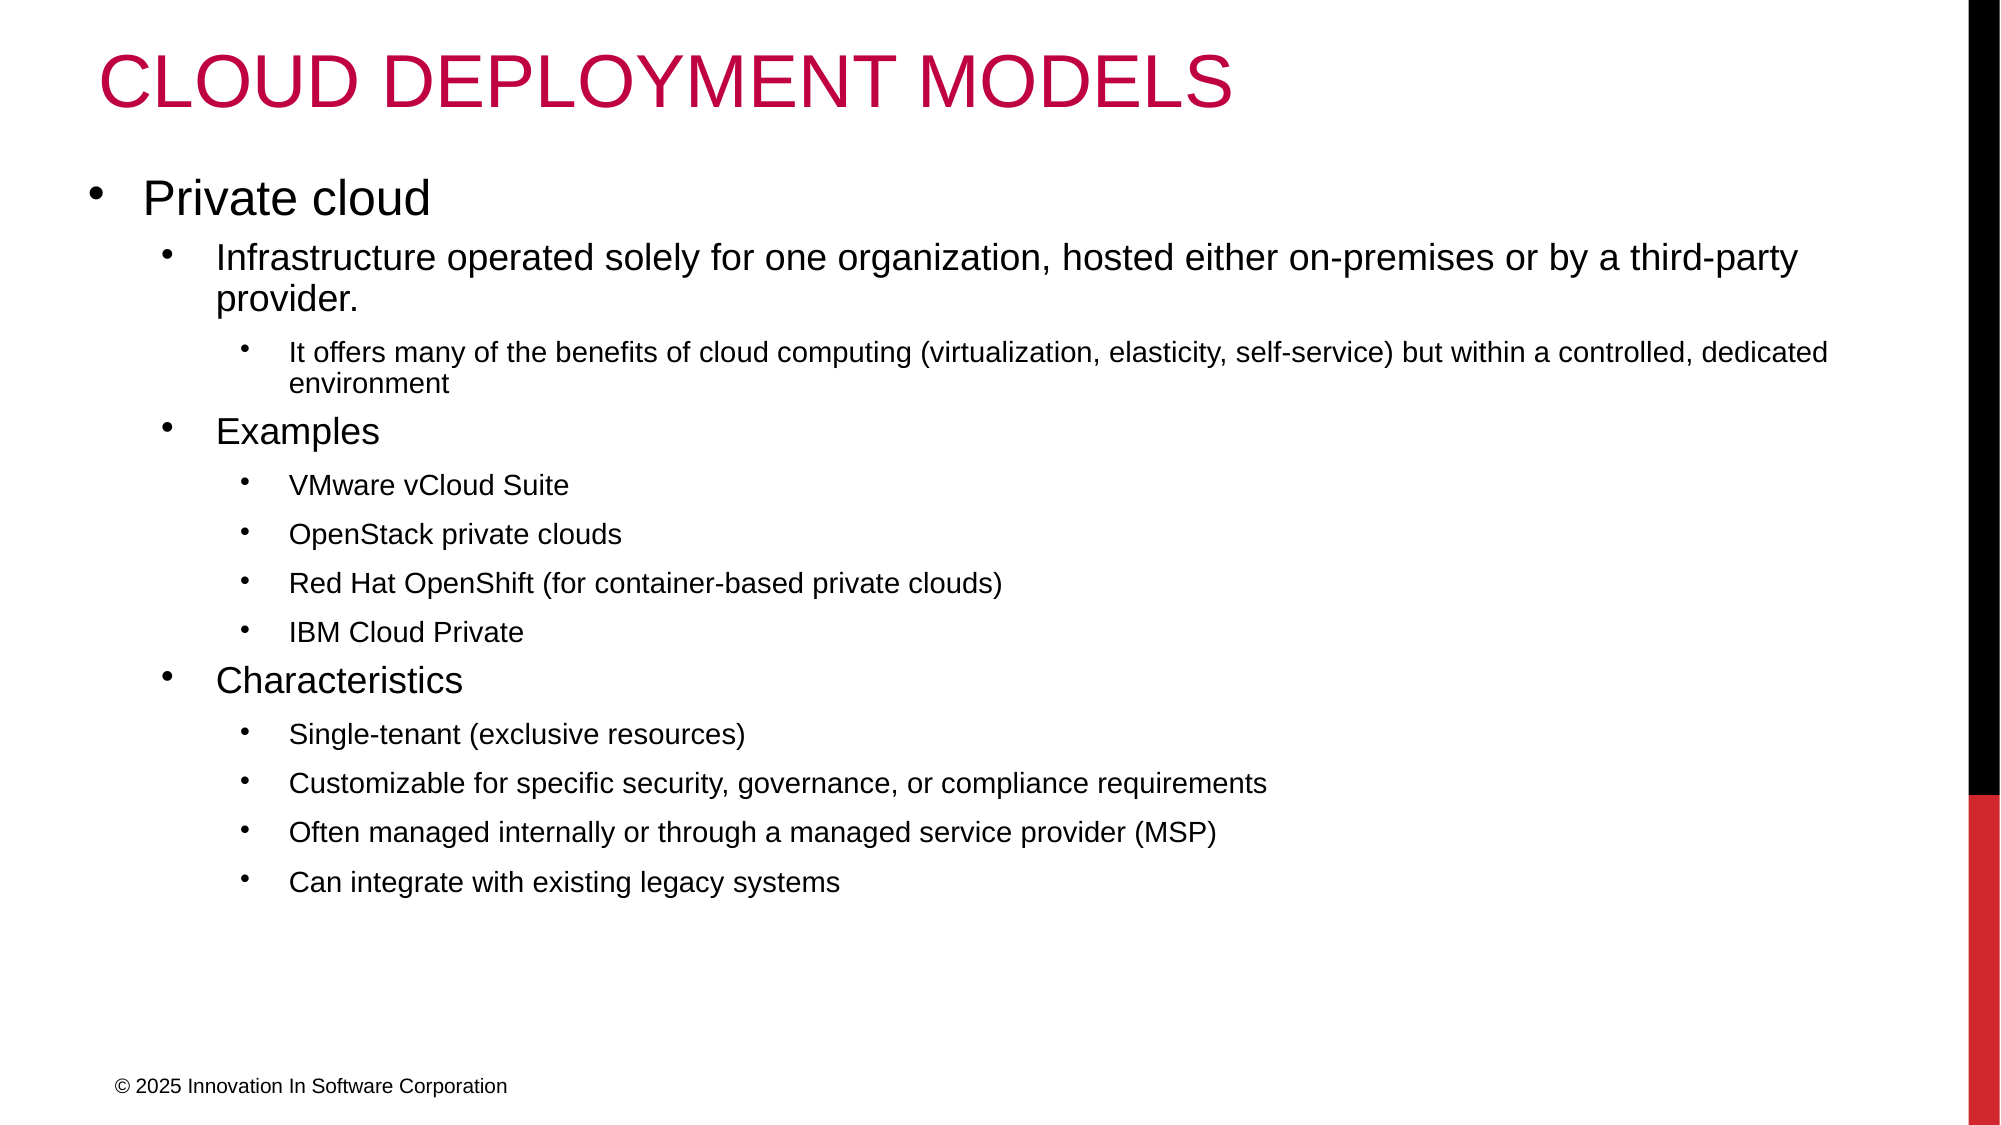

# Cloud Deployment Models
Private cloud
Infrastructure operated solely for one organization, hosted either on-premises or by a third-party provider.
It offers many of the benefits of cloud computing (virtualization, elasticity, self-service) but within a controlled, dedicated environment
Examples
VMware vCloud Suite
OpenStack private clouds
Red Hat OpenShift (for container-based private clouds)
IBM Cloud Private
Characteristics
Single-tenant (exclusive resources)
Customizable for specific security, governance, or compliance requirements
Often managed internally or through a managed service provider (MSP)
Can integrate with existing legacy systems
© 2025 Innovation In Software Corporation